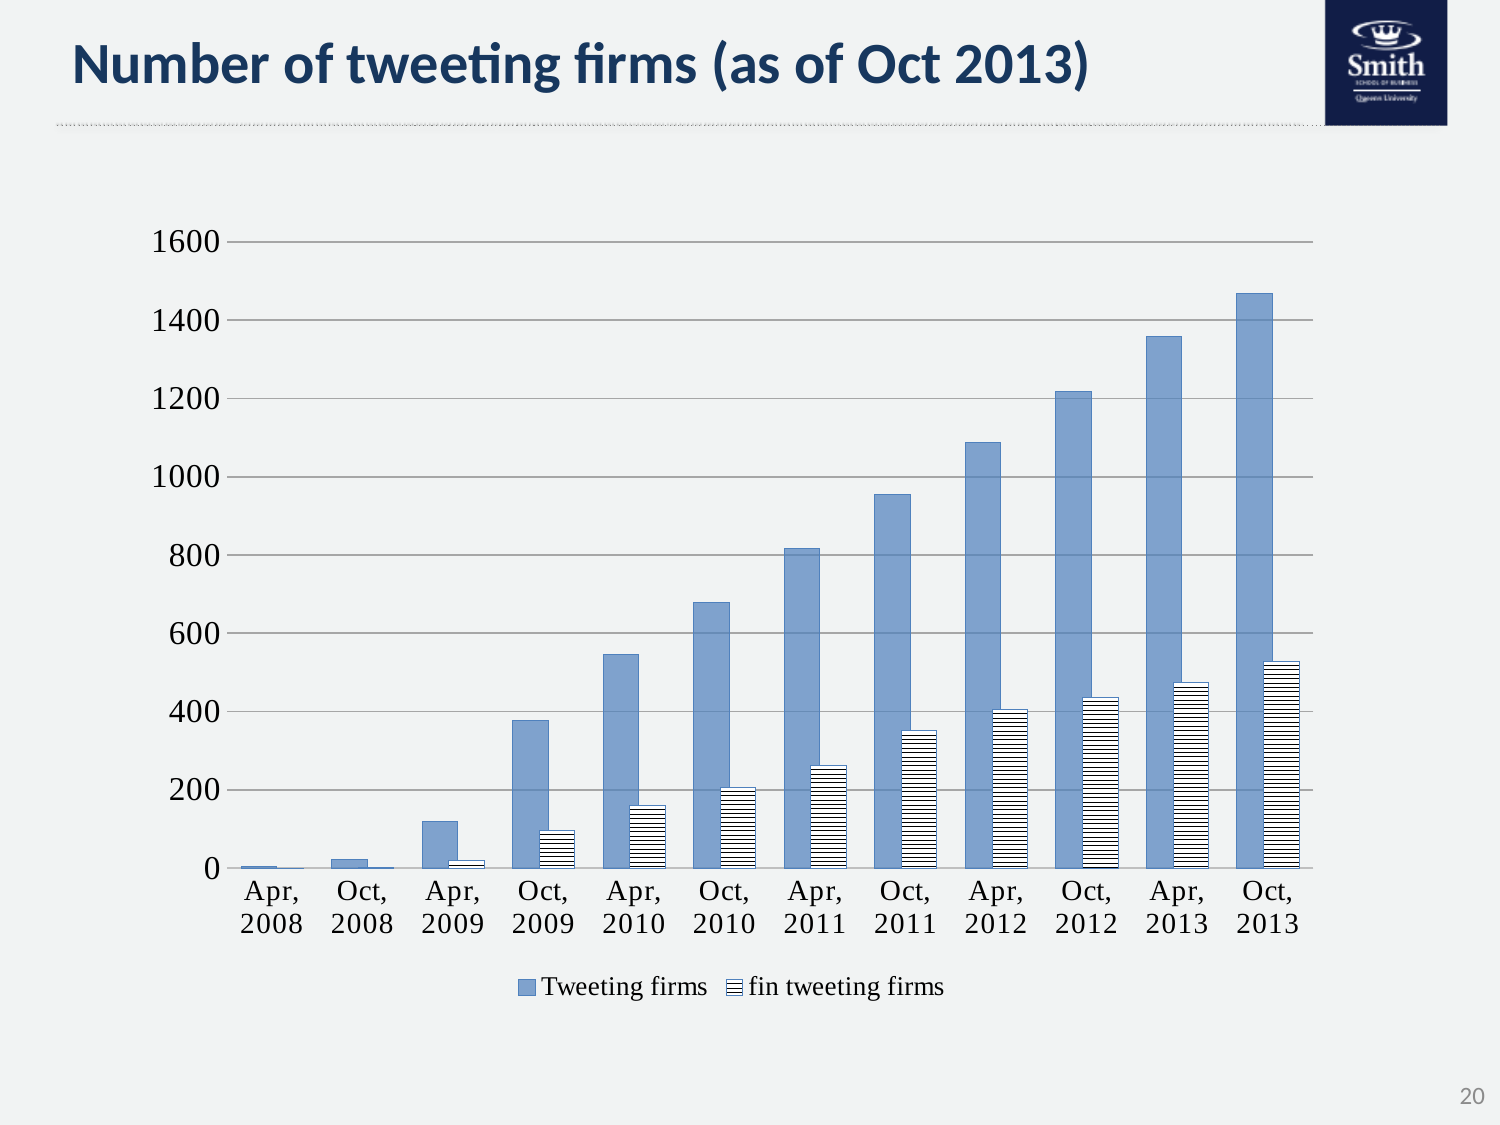

# Number of tweeting firms (as of Oct 2013)

### Chart

| Category | Tweeting firms | fin tweeting firms |
|---|---|---|
| Apr, 2008 | 3.0 | 0.0 |
| Oct, 2008 | 22.0 | 2.0 |
| Apr, 2009 | 119.0 | 18.0 |
| Oct, 2009 | 377.0 | 96.0 |
| Apr, 2010 | 545.0 | 160.0 |
| Oct, 2010 | 678.0 | 207.0 |
| Apr, 2011 | 816.0 | 263.0 |
| Oct, 2011 | 955.0 | 351.0 |
| Apr, 2012 | 1087.0 | 406.0 |
| Oct, 2012 | 1219.0 | 437.0 |
| Apr, 2013 | 1359.0 | 474.0 |
| Oct, 2013 | 1468.0 | 529.0 |